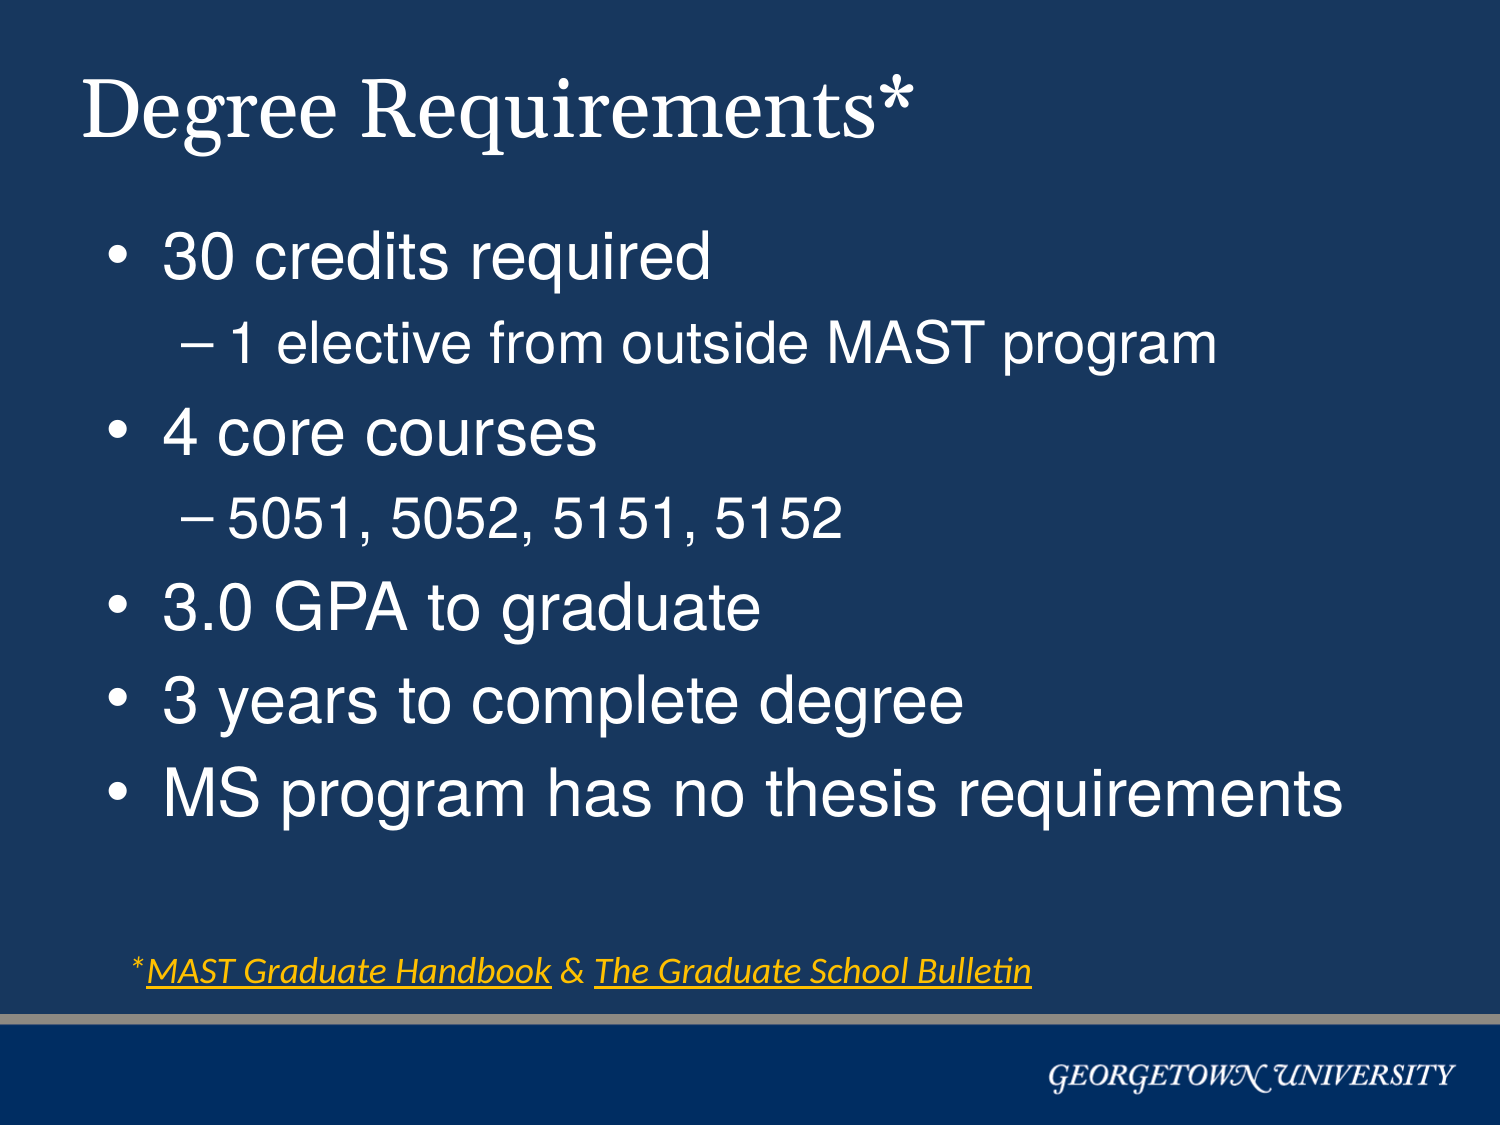

# Degree Requirements*
30 credits required
1 elective from outside MAST program
4 core courses
5051, 5052, 5151, 5152
3.0 GPA to graduate
3 years to complete degree
MS program has no thesis requirements
*MAST Graduate Handbook & The Graduate School Bulletin